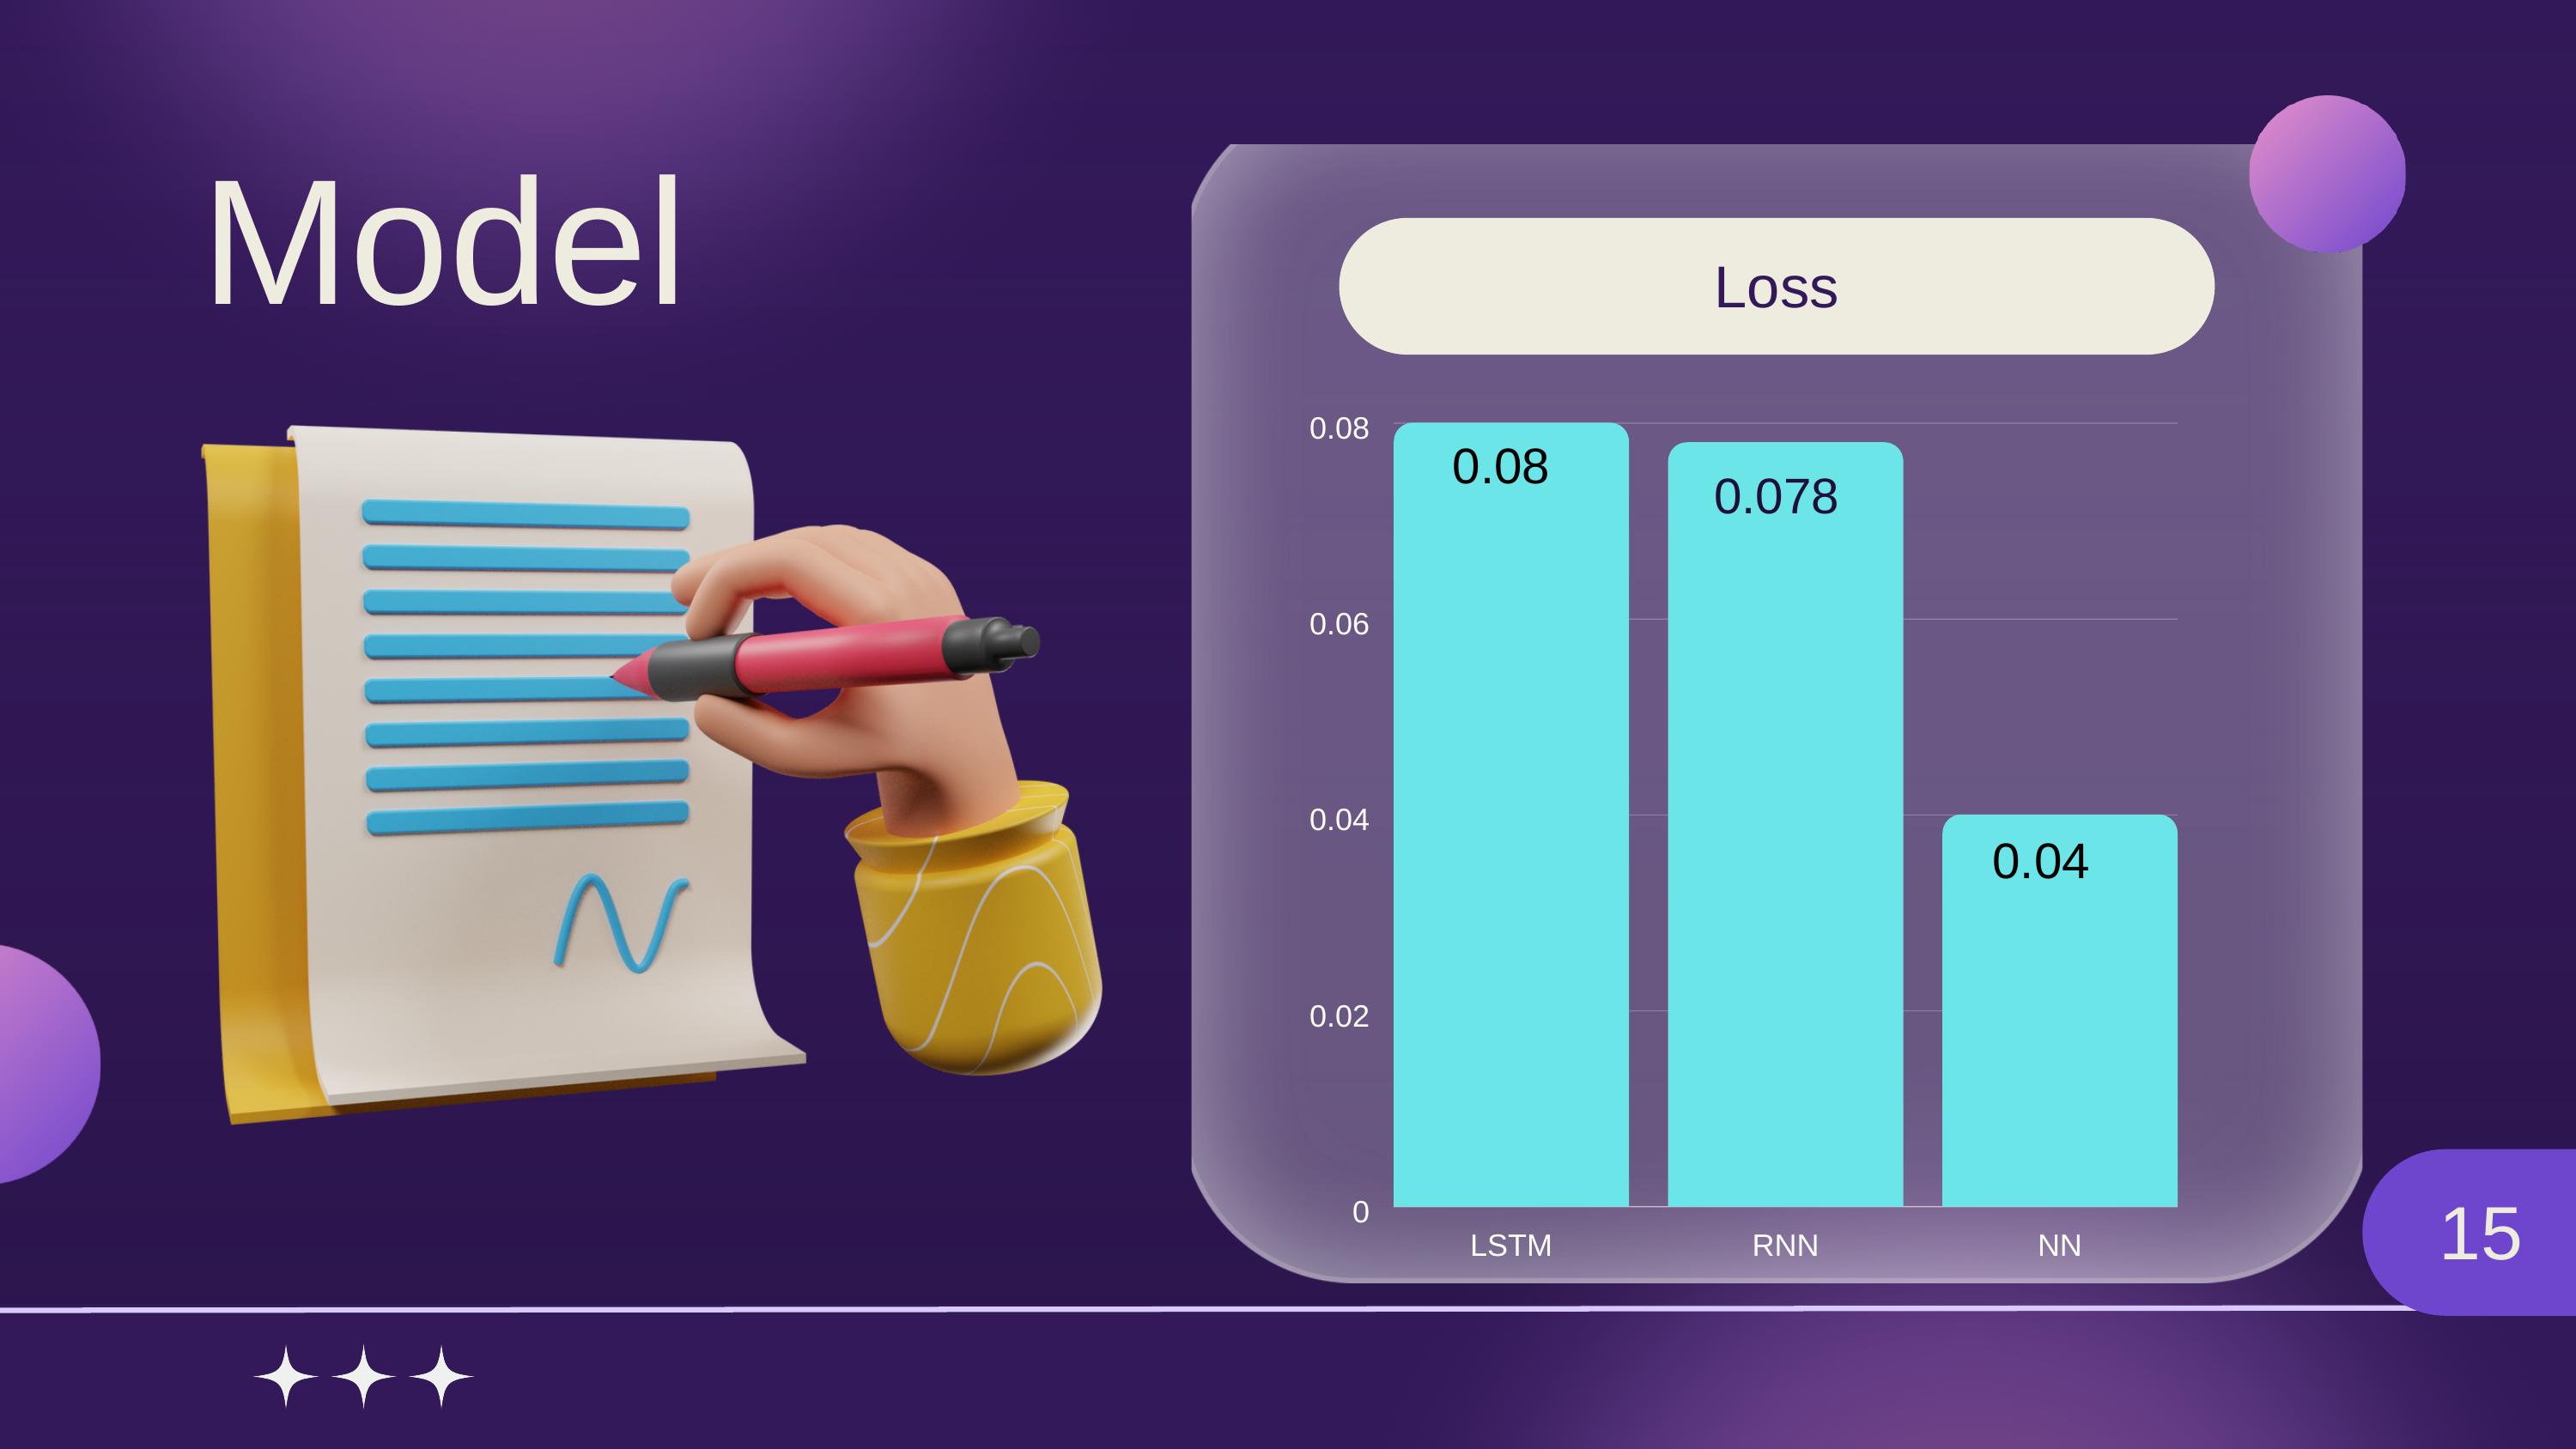

Model

Loss
0.08

0.06
0.04
0.02
0
LSTM
RNN
NN

0.08
0.078
0.04

15